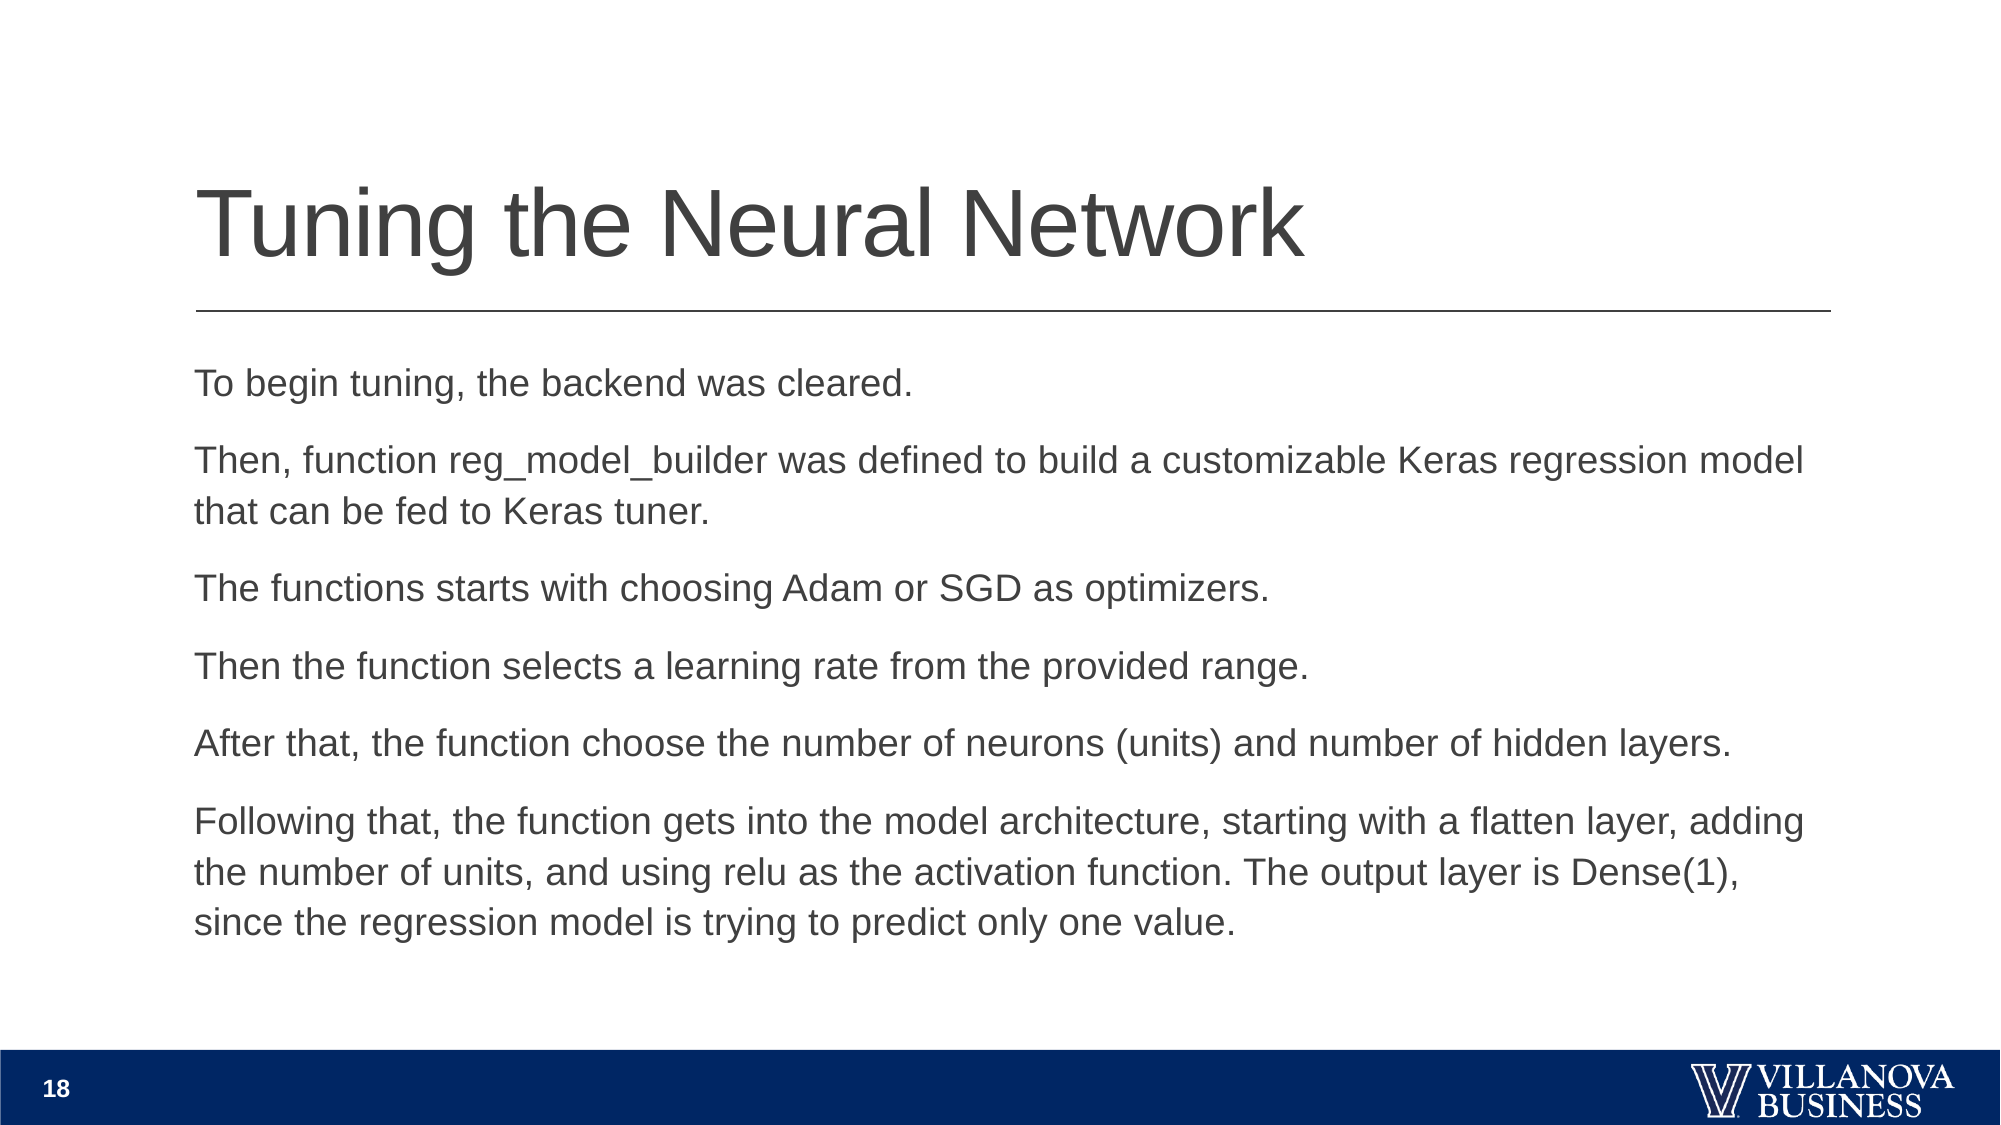

# Tuning the Neural Network
To begin tuning, the backend was cleared.
Then, function reg_model_builder was defined to build a customizable Keras regression model that can be fed to Keras tuner.
The functions starts with choosing Adam or SGD as optimizers.
Then the function selects a learning rate from the provided range.
After that, the function choose the number of neurons (units) and number of hidden layers.
Following that, the function gets into the model architecture, starting with a flatten layer, adding the number of units, and using relu as the activation function. The output layer is Dense(1), since the regression model is trying to predict only one value.

18